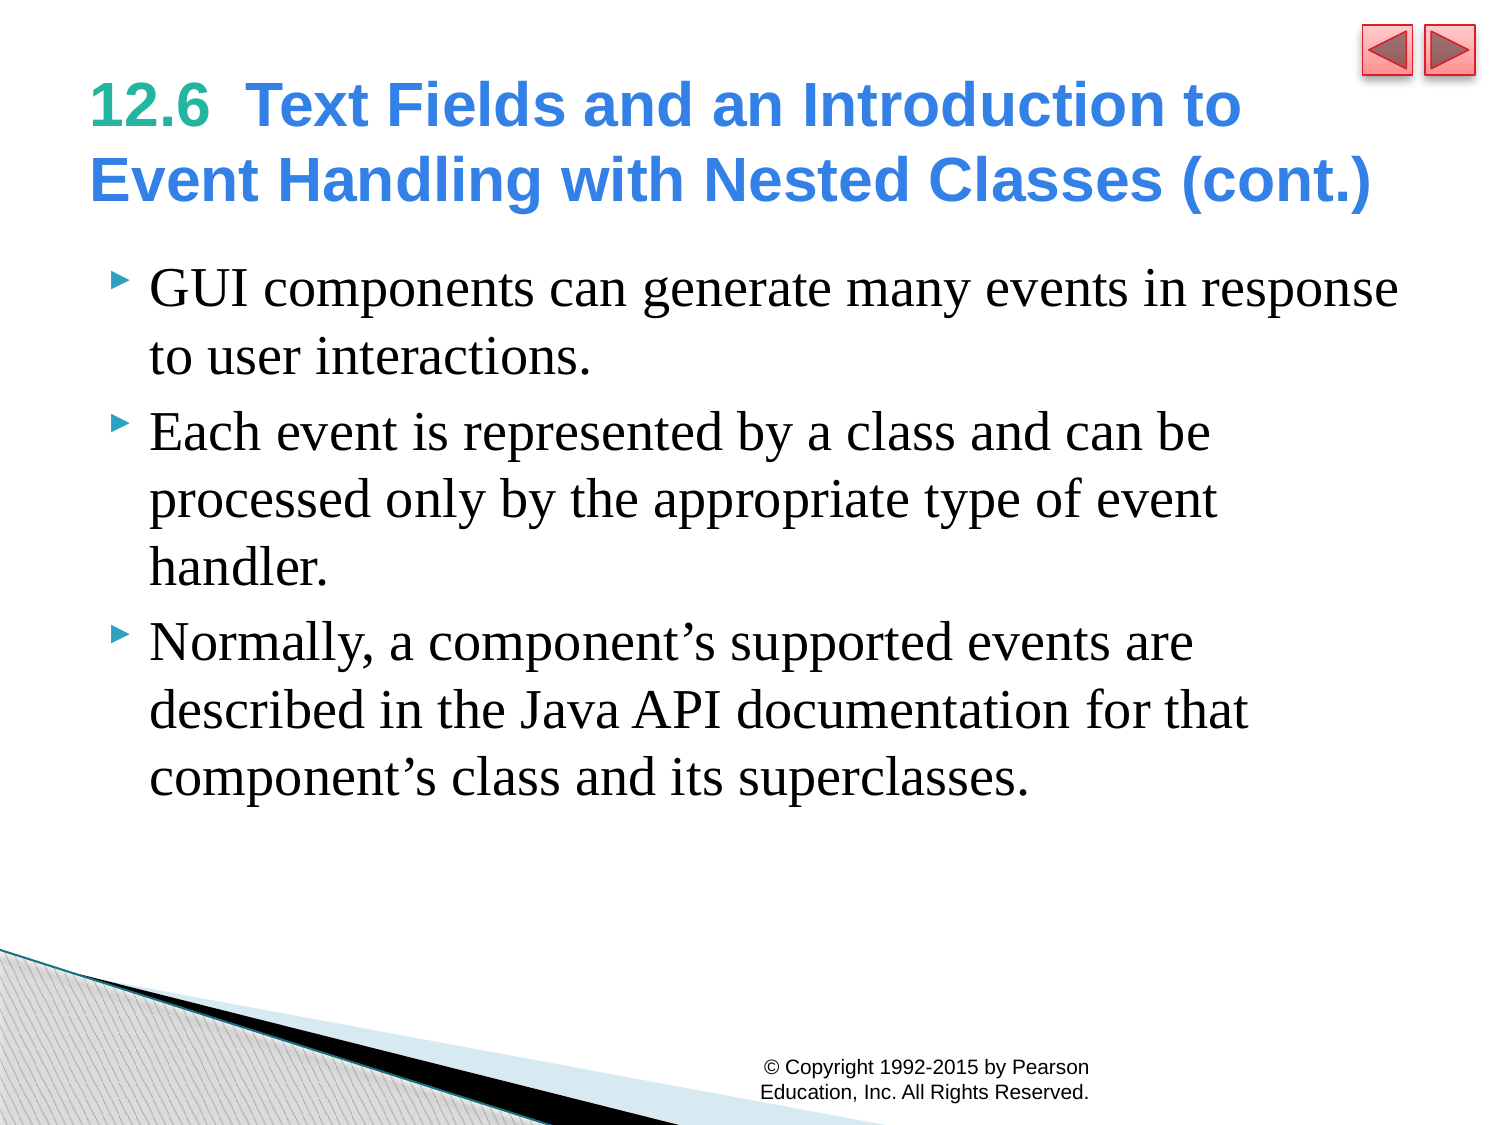

# 12.6  Text Fields and an Introduction to Event Handling with Nested Classes (cont.)
GUI components can generate many events in response to user interactions.
Each event is represented by a class and can be processed only by the appropriate type of event handler.
Normally, a component’s supported events are described in the Java API documentation for that component’s class and its superclasses.
© Copyright 1992-2015 by Pearson Education, Inc. All Rights Reserved.